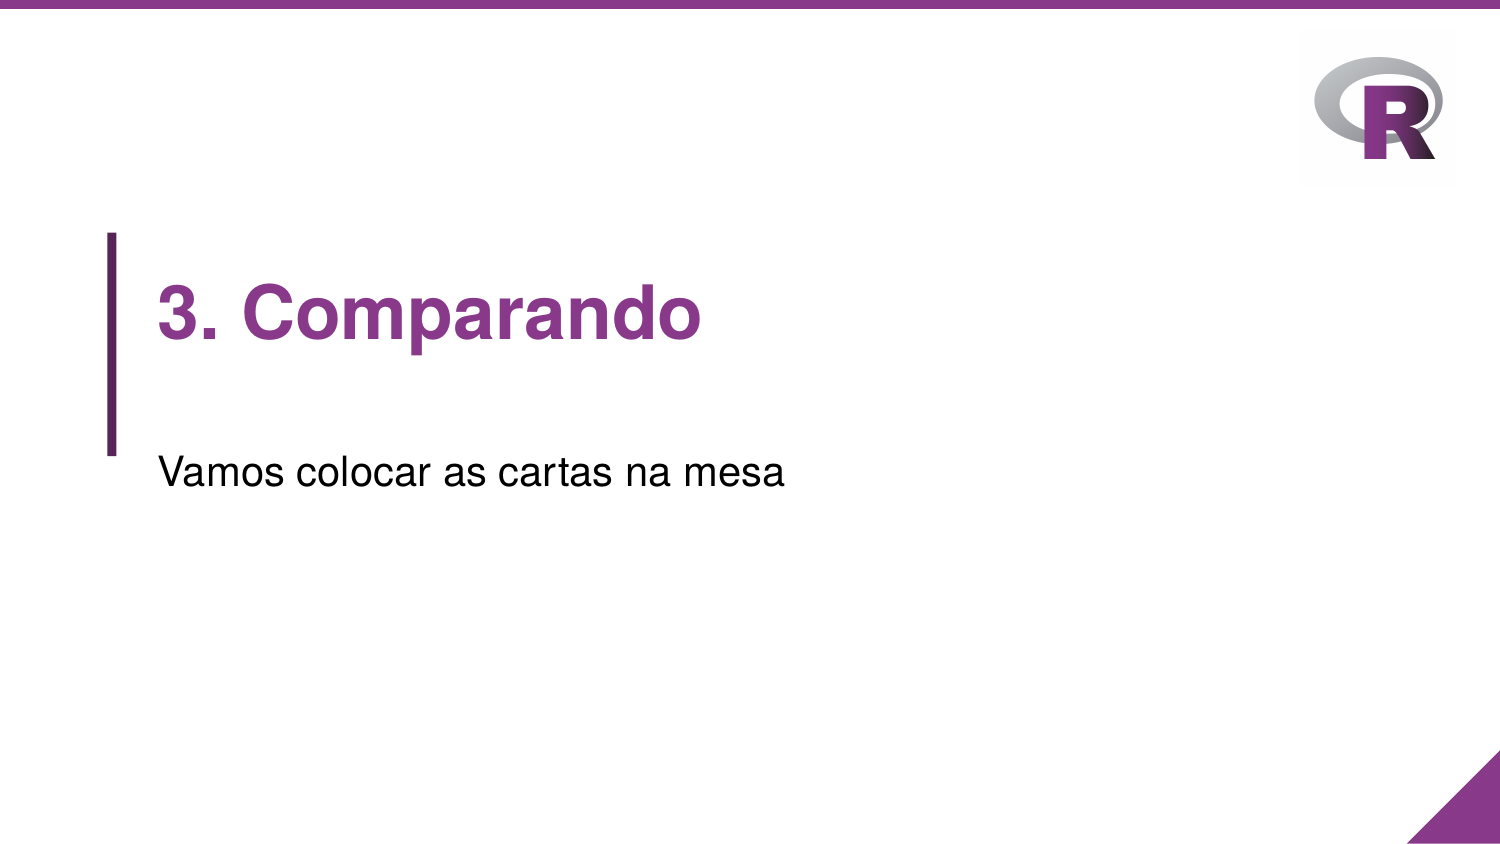

# 3. Comparando Vamos colocar as cartas na mesa